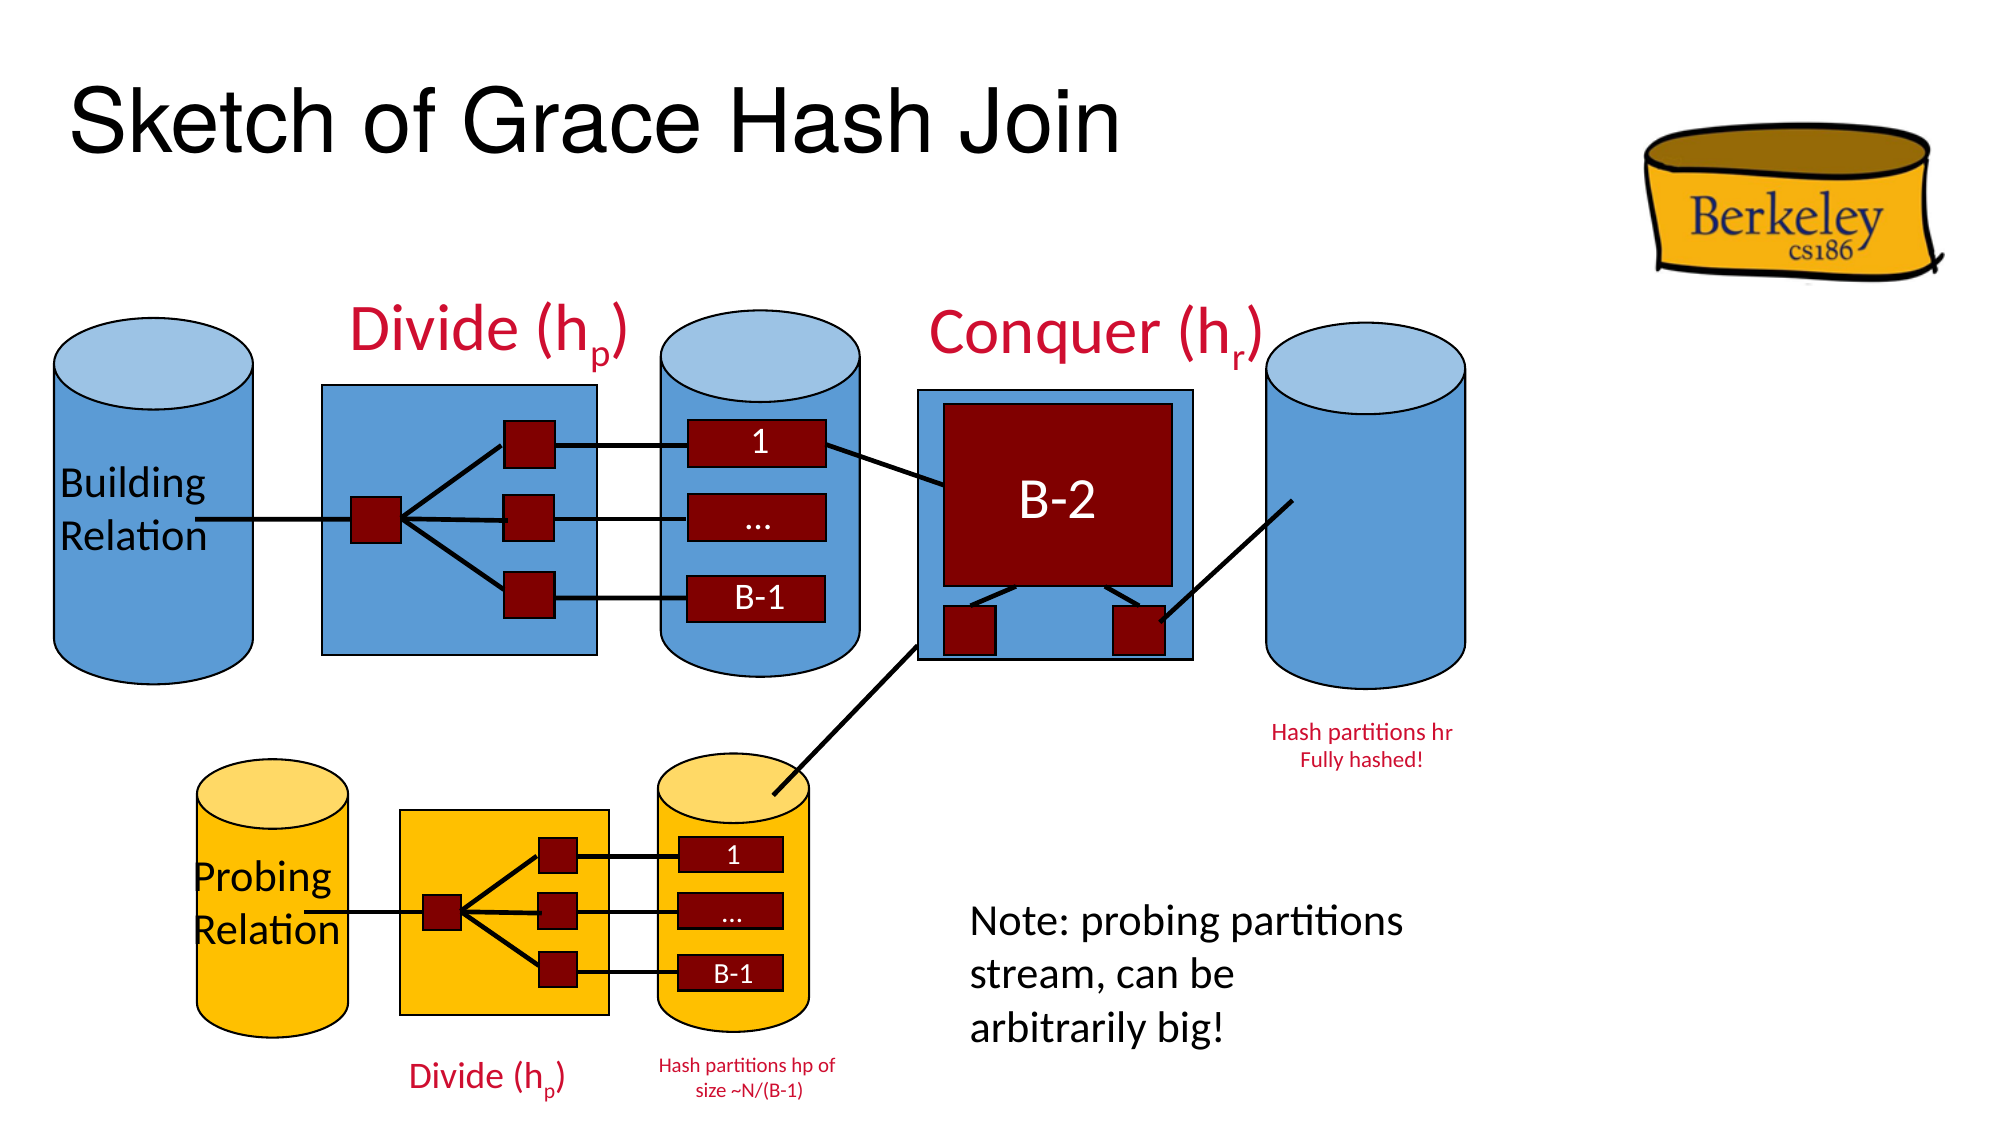

# Sketch of Grace Hash Join
Divide (hp)
Conquer (hr)

B-2
1

Building Relation

…
B

B-1

Hash partitions hr
Fully hashed!

1

…

B-1

Divide (hp)
Hash partitions hp of
size ~N/(B-1)
Probing Relation
Note: probing partitions stream, can be arbitrarily big!